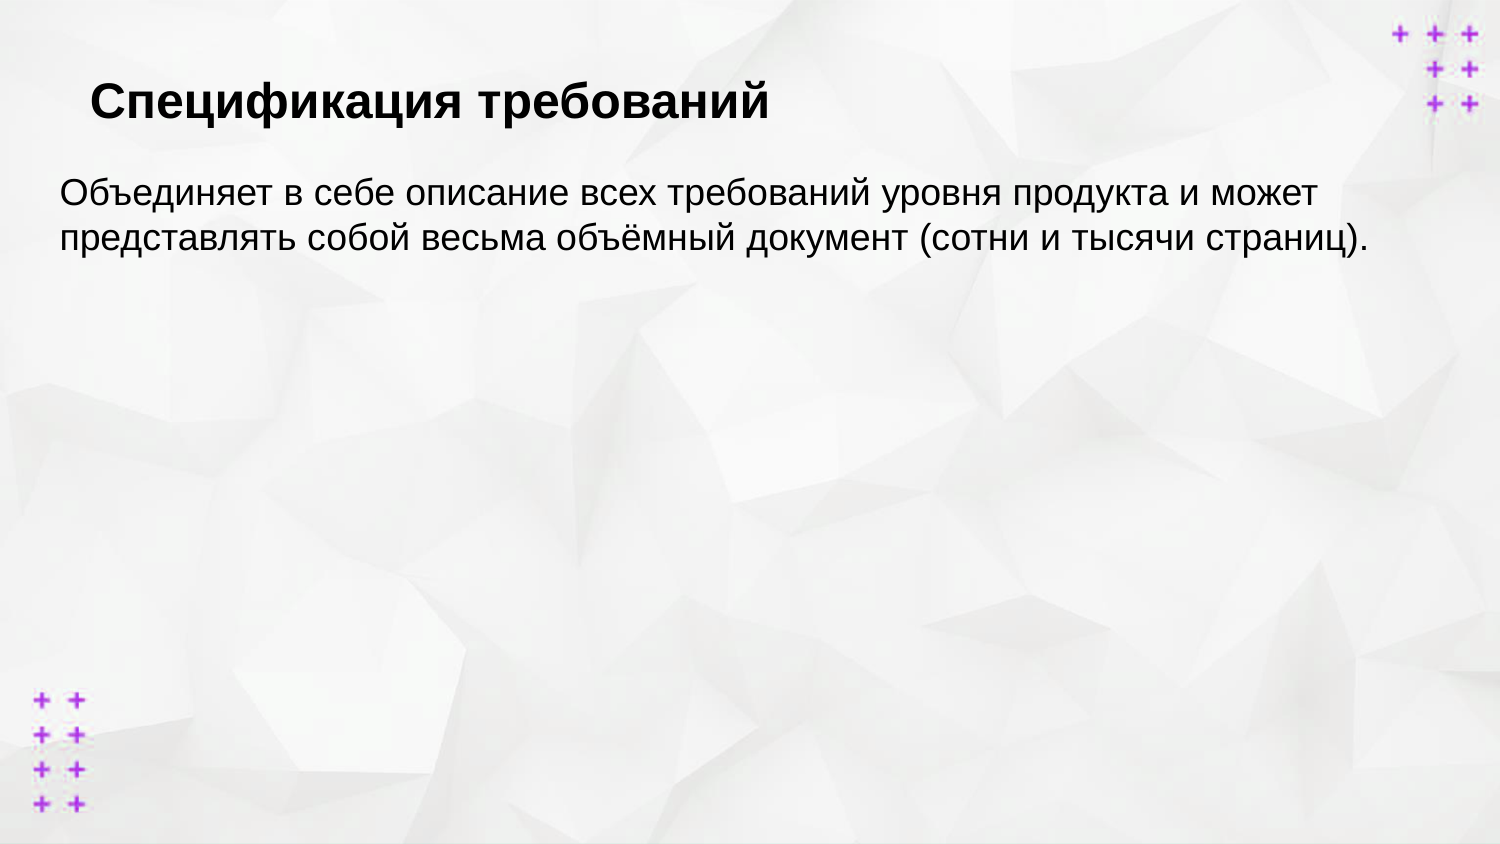

Спецификация требований
Объединяет в себе описание всех требований уровня продукта и может представлять собой весьма объёмный документ (сотни и тысячи страниц).